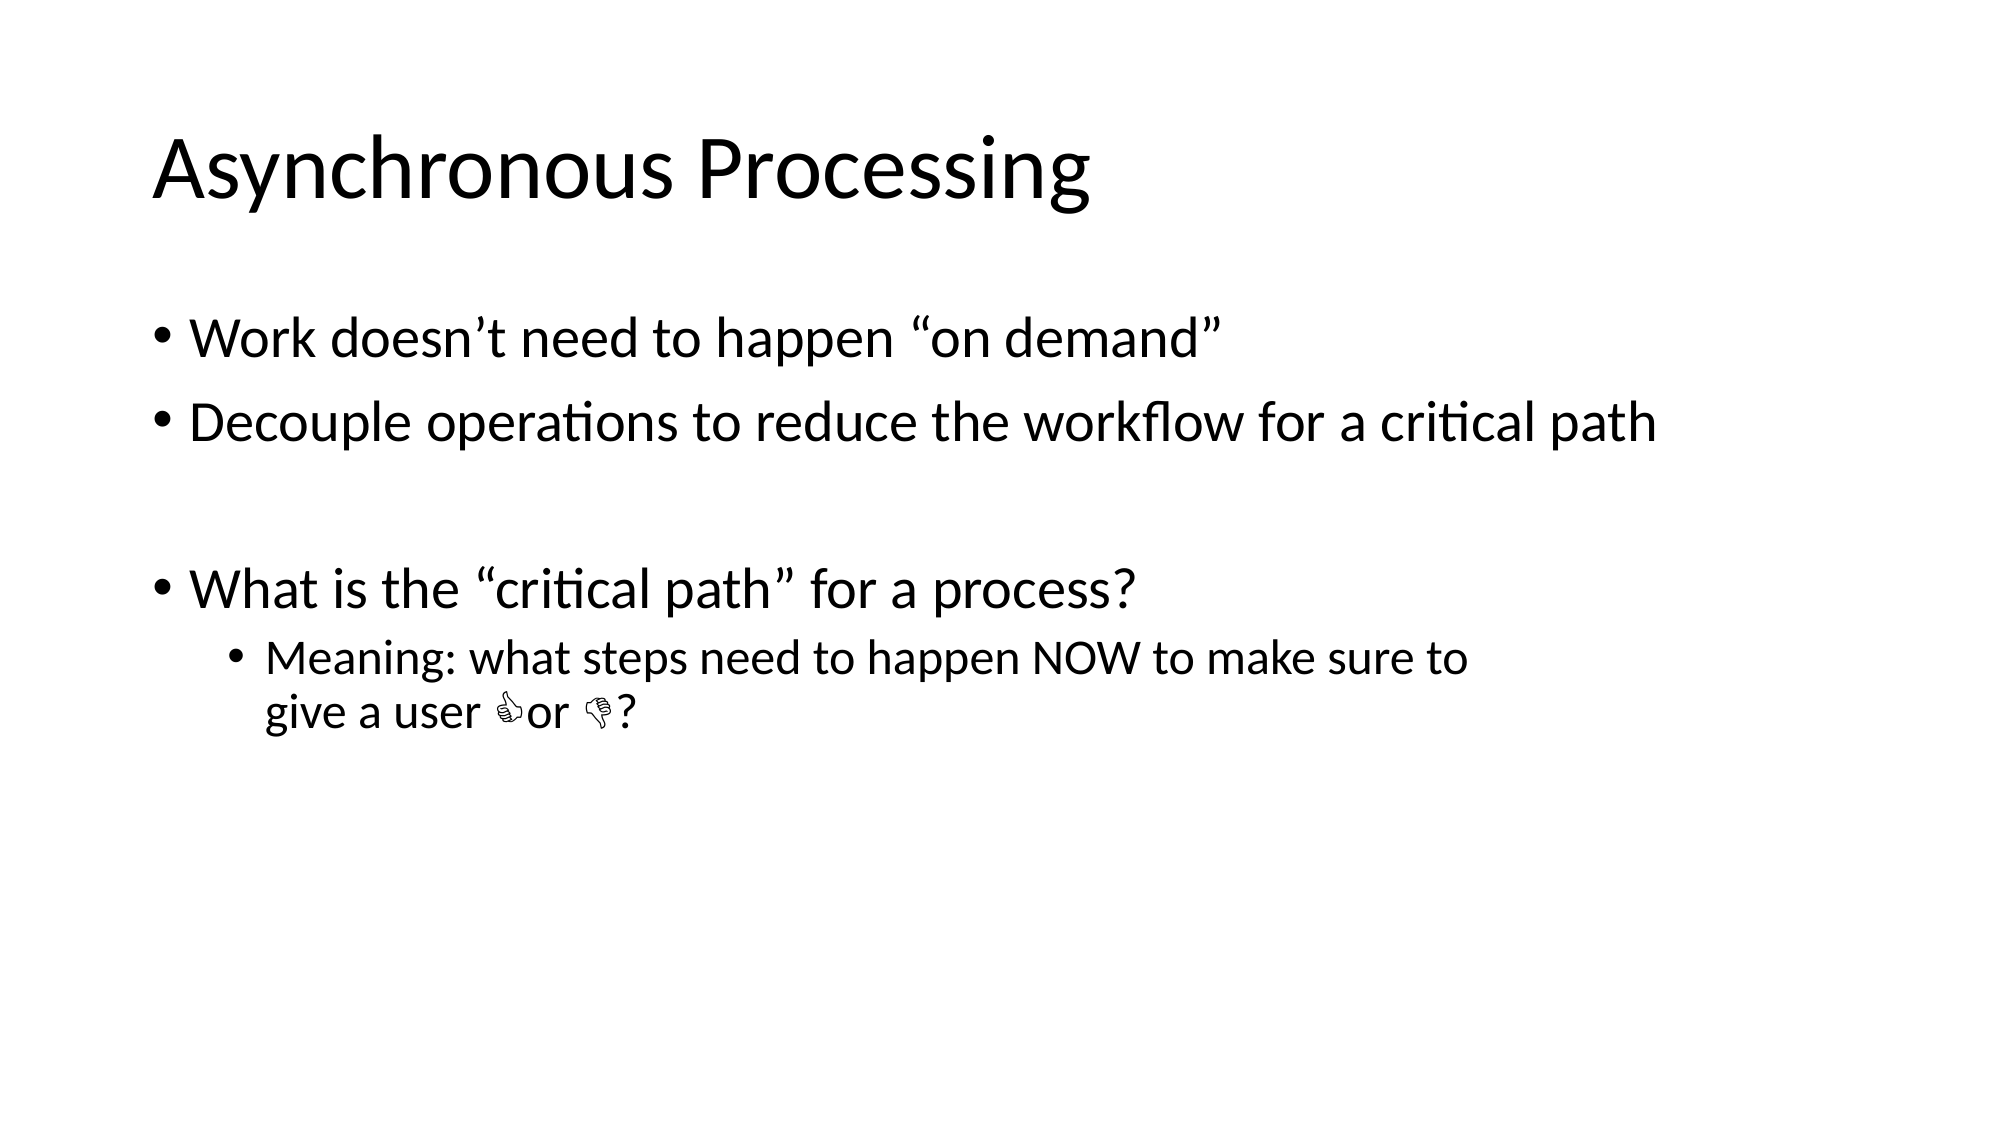

# Asynchronous Processing
Work doesn’t need to happen “on demand”
Decouple operations to reduce the workflow for a critical path

What is the “critical path” for a process?
Meaning: what steps need to happen NOW to make sure to
give a user 👍or 👎?